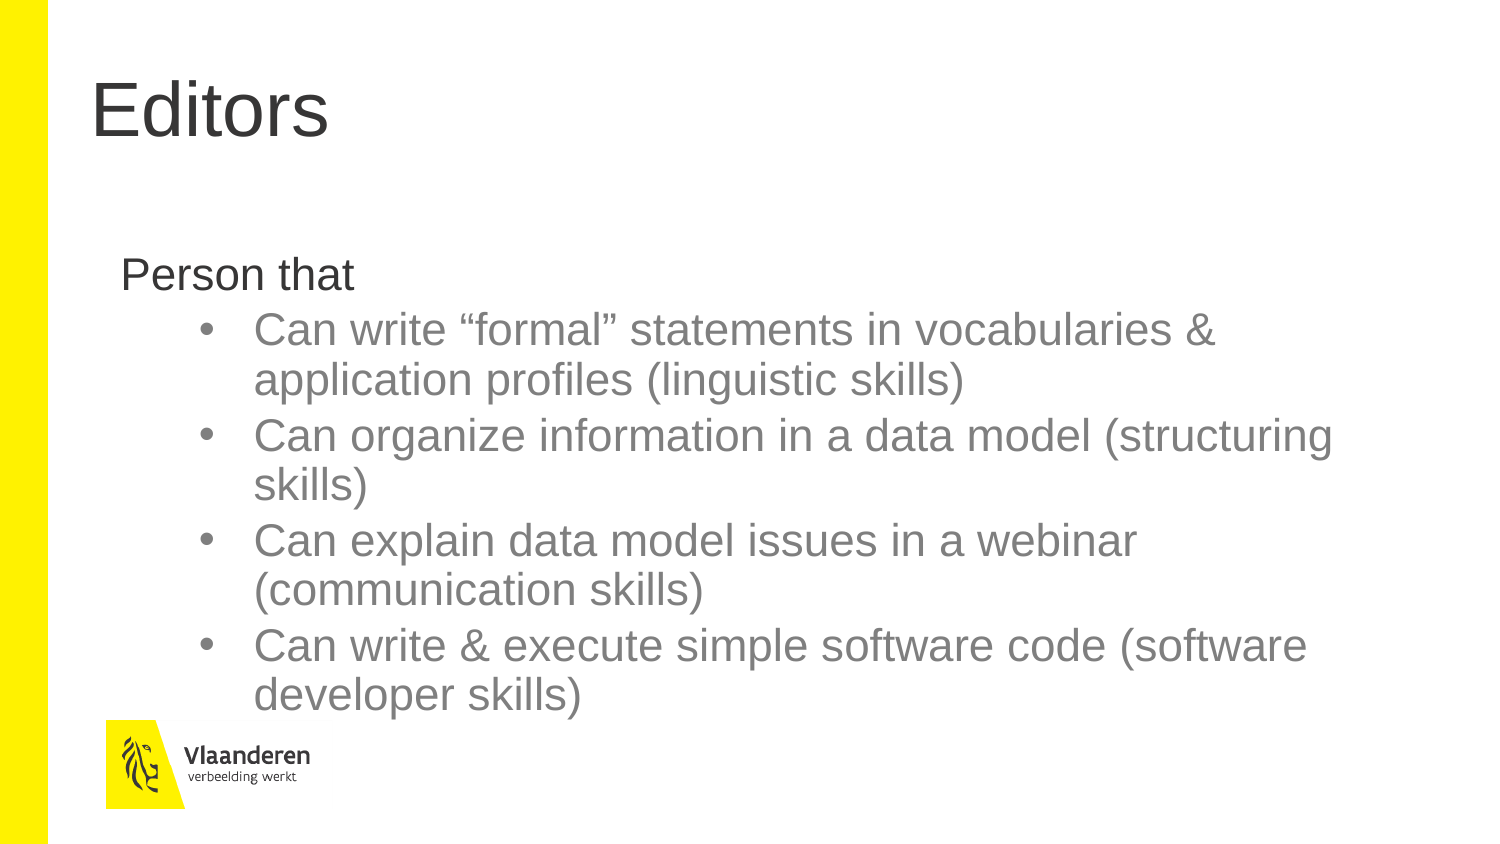

# Editors
Person that
Can write “formal” statements in vocabularies & application profiles (linguistic skills)
Can organize information in a data model (structuring skills)
Can explain data model issues in a webinar (communication skills)
Can write & execute simple software code (software developer skills)